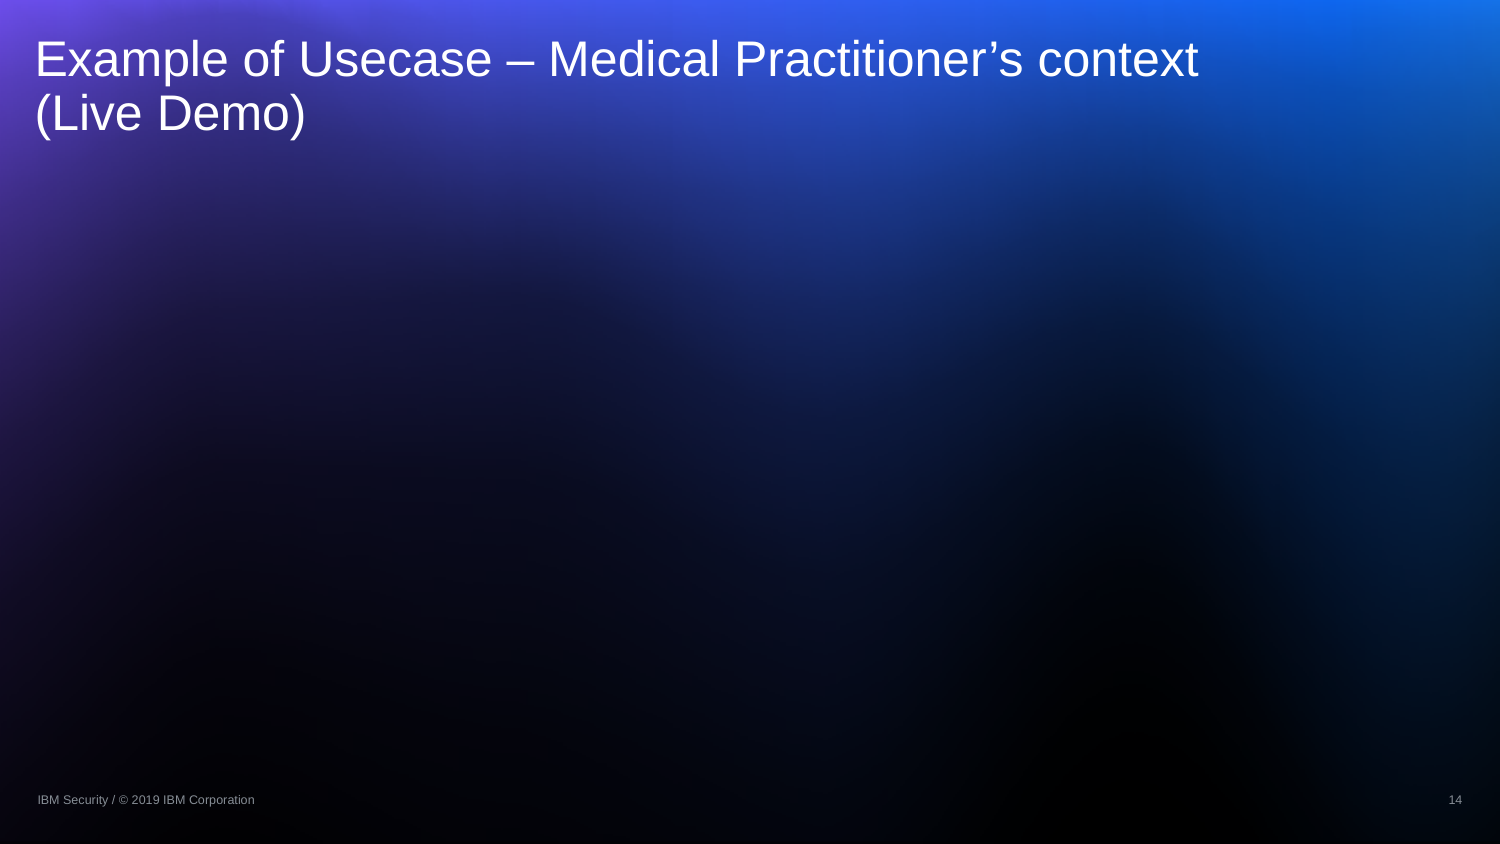

# Example of Usecase – Medical Practitioner’s context  (Live Demo)

14
IBM Security / © 2019 IBM Corporation